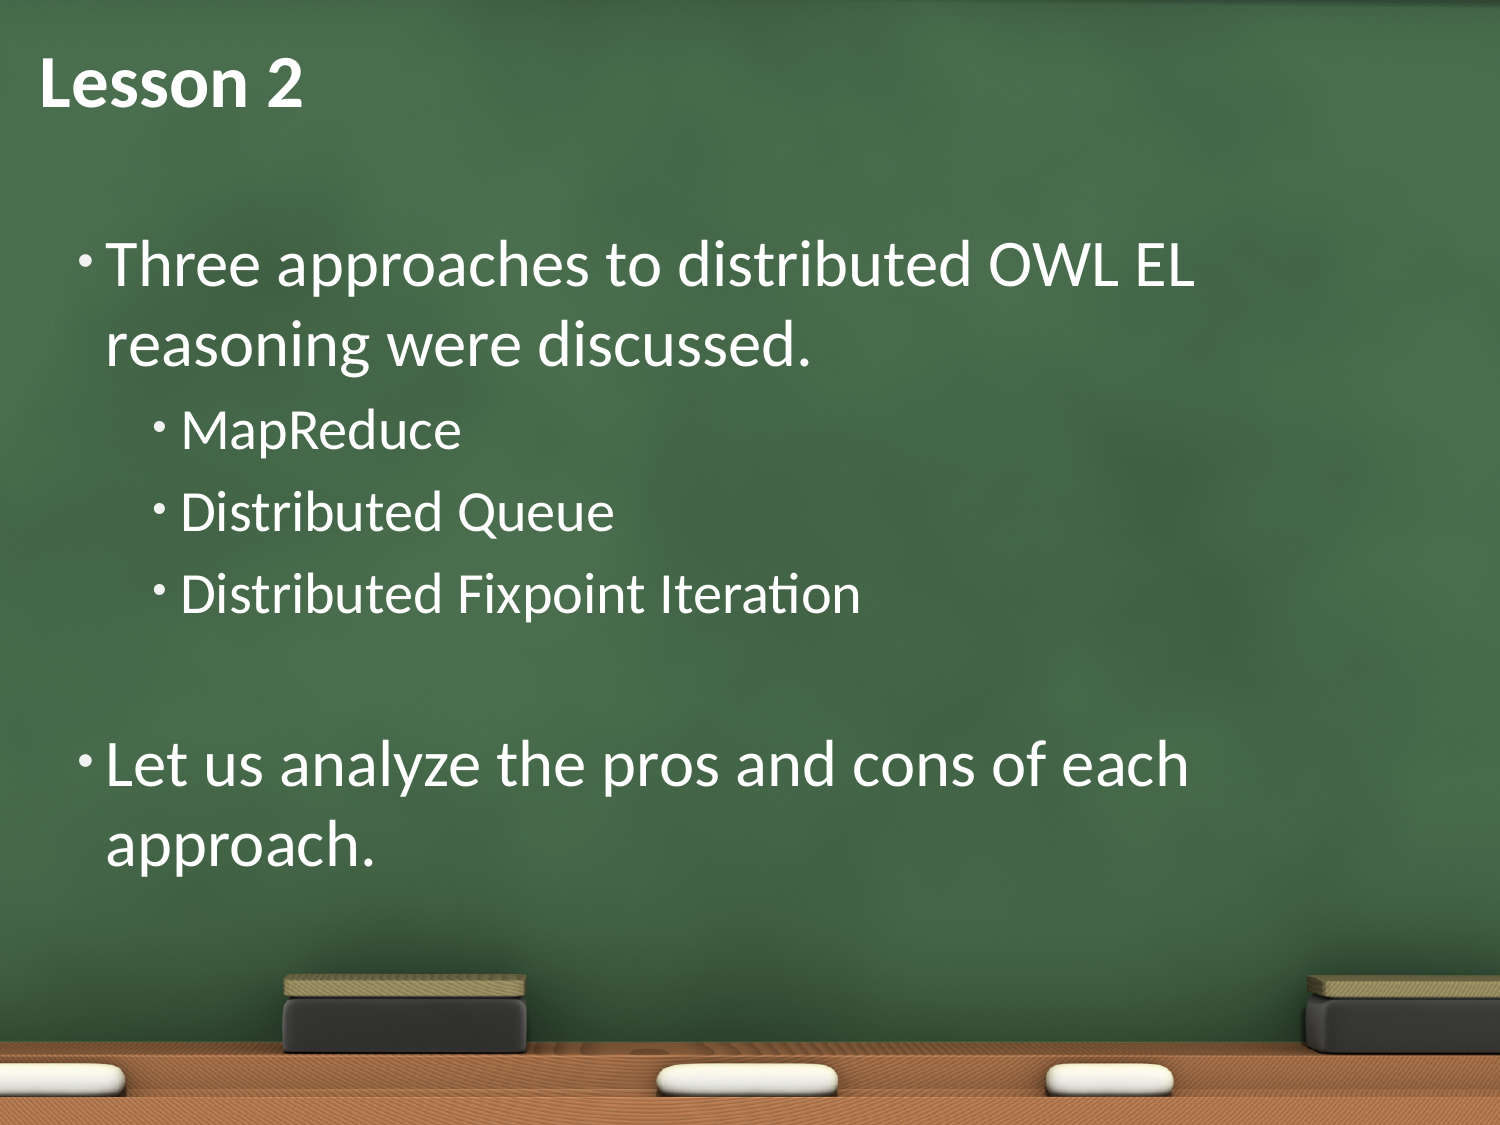

# Lesson 2
Three approaches to distributed OWL EL reasoning were discussed.
MapReduce
Distributed Queue
Distributed Fixpoint Iteration

Let us analyze the pros and cons of each approach.